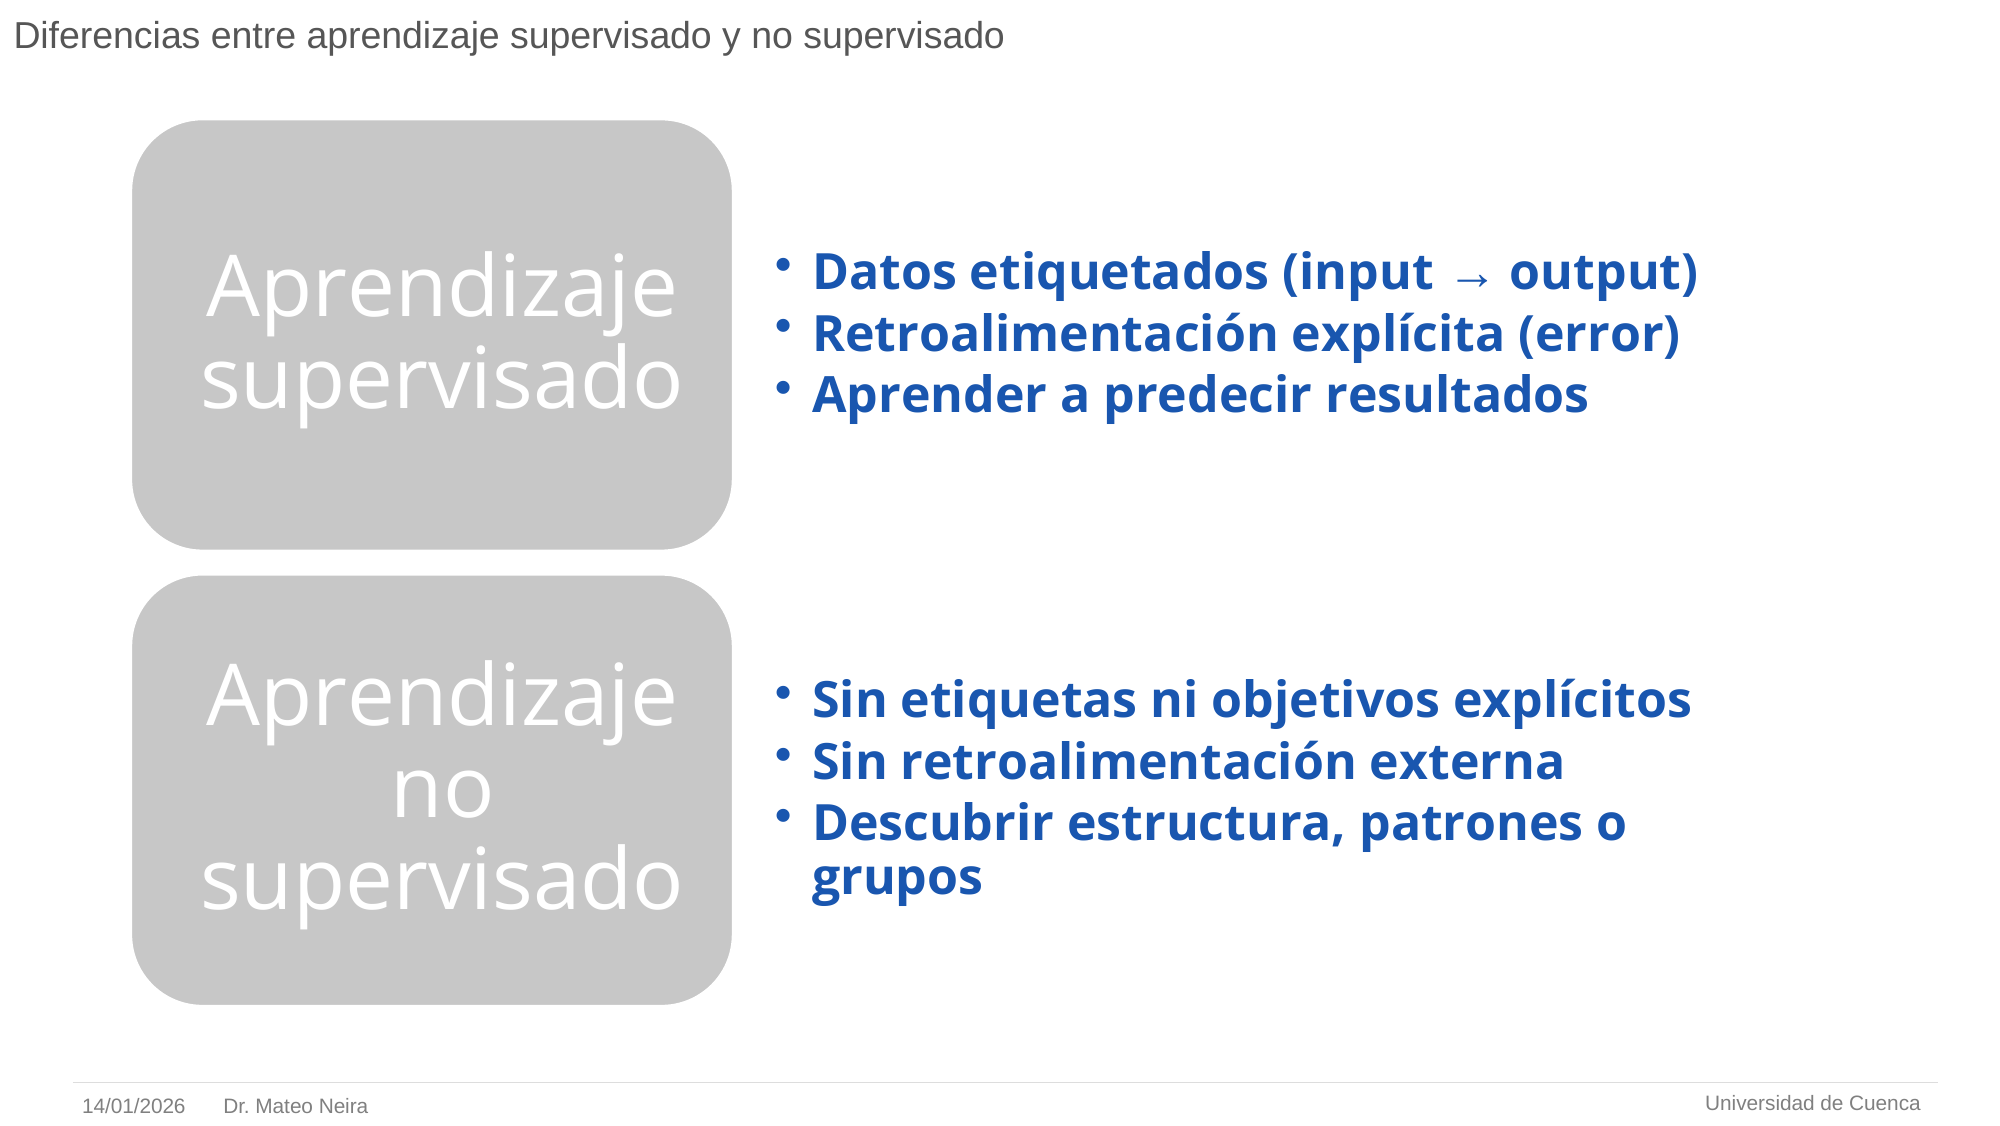

# Diferencias entre aprendizaje supervisado y no supervisado
Datos etiquetados (input → output)
Retroalimentación explícita (error)
Aprender a predecir resultados
Aprendizaje supervisado
Sin etiquetas ni objetivos explícitos
Sin retroalimentación externa
Descubrir estructura, patrones o grupos
Aprendizaje no supervisado